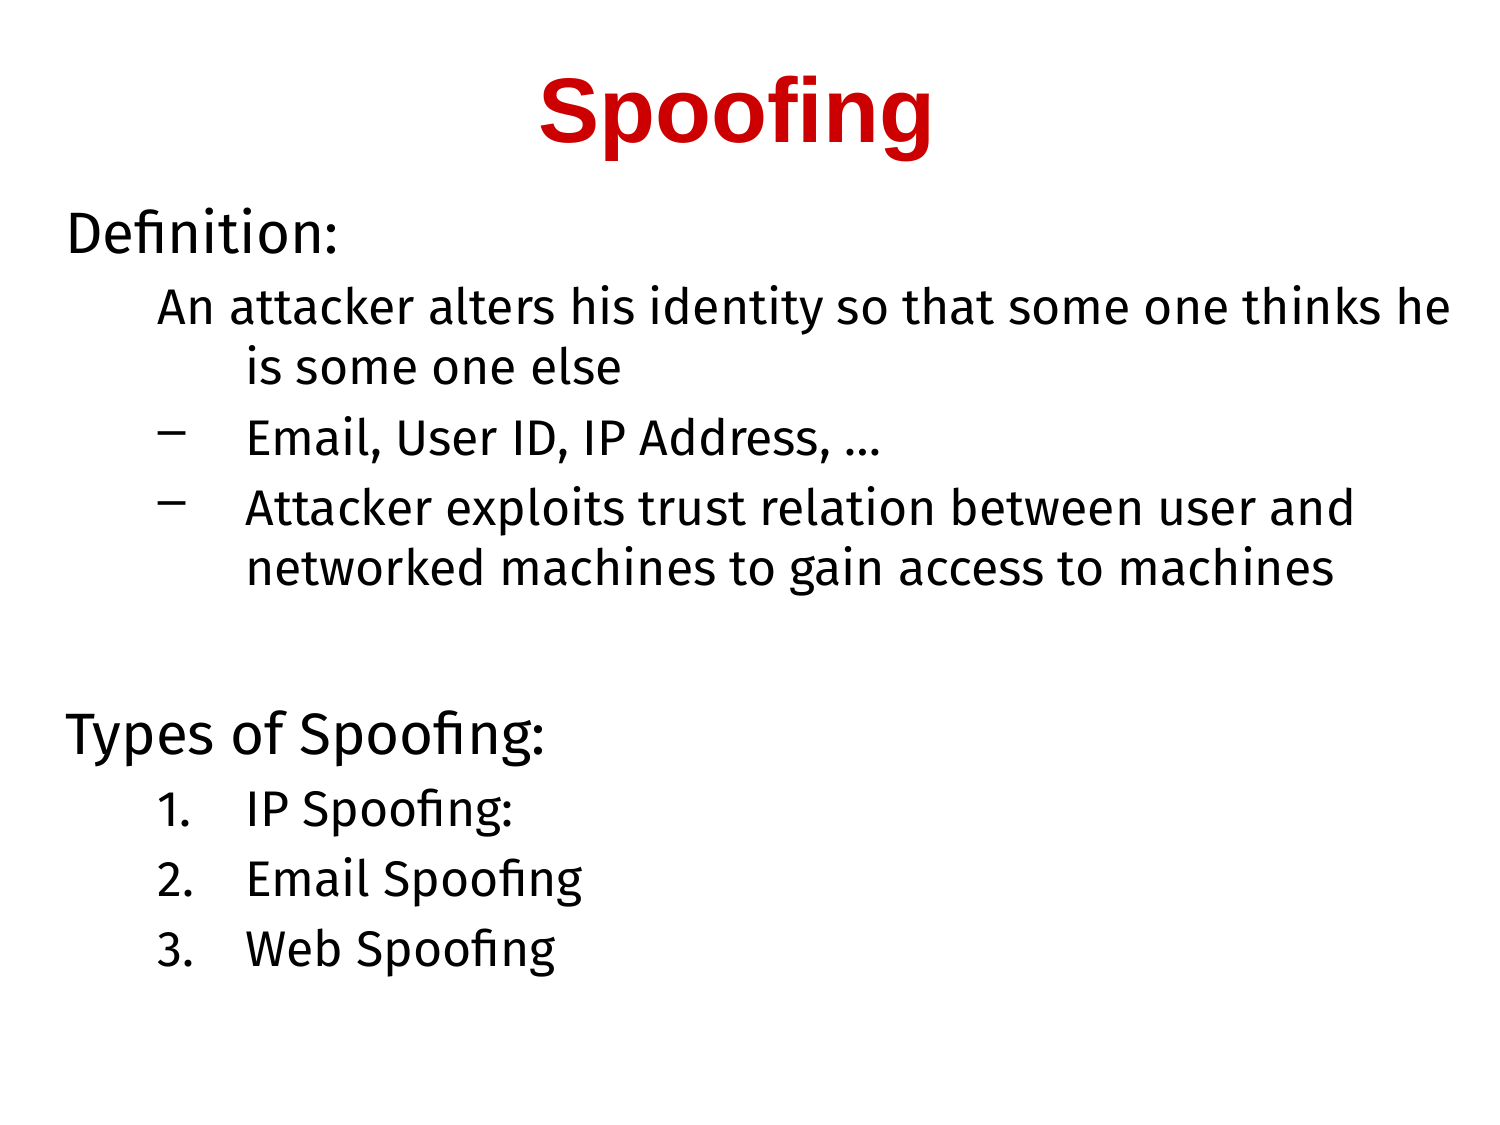

Spoofing
Definition:
An attacker alters his identity so that some one thinks he is some one else
Email, User ID, IP Address, …
Attacker exploits trust relation between user and networked machines to gain access to machines

Types of Spoofing:
IP Spoofing:
Email Spoofing
Web Spoofing